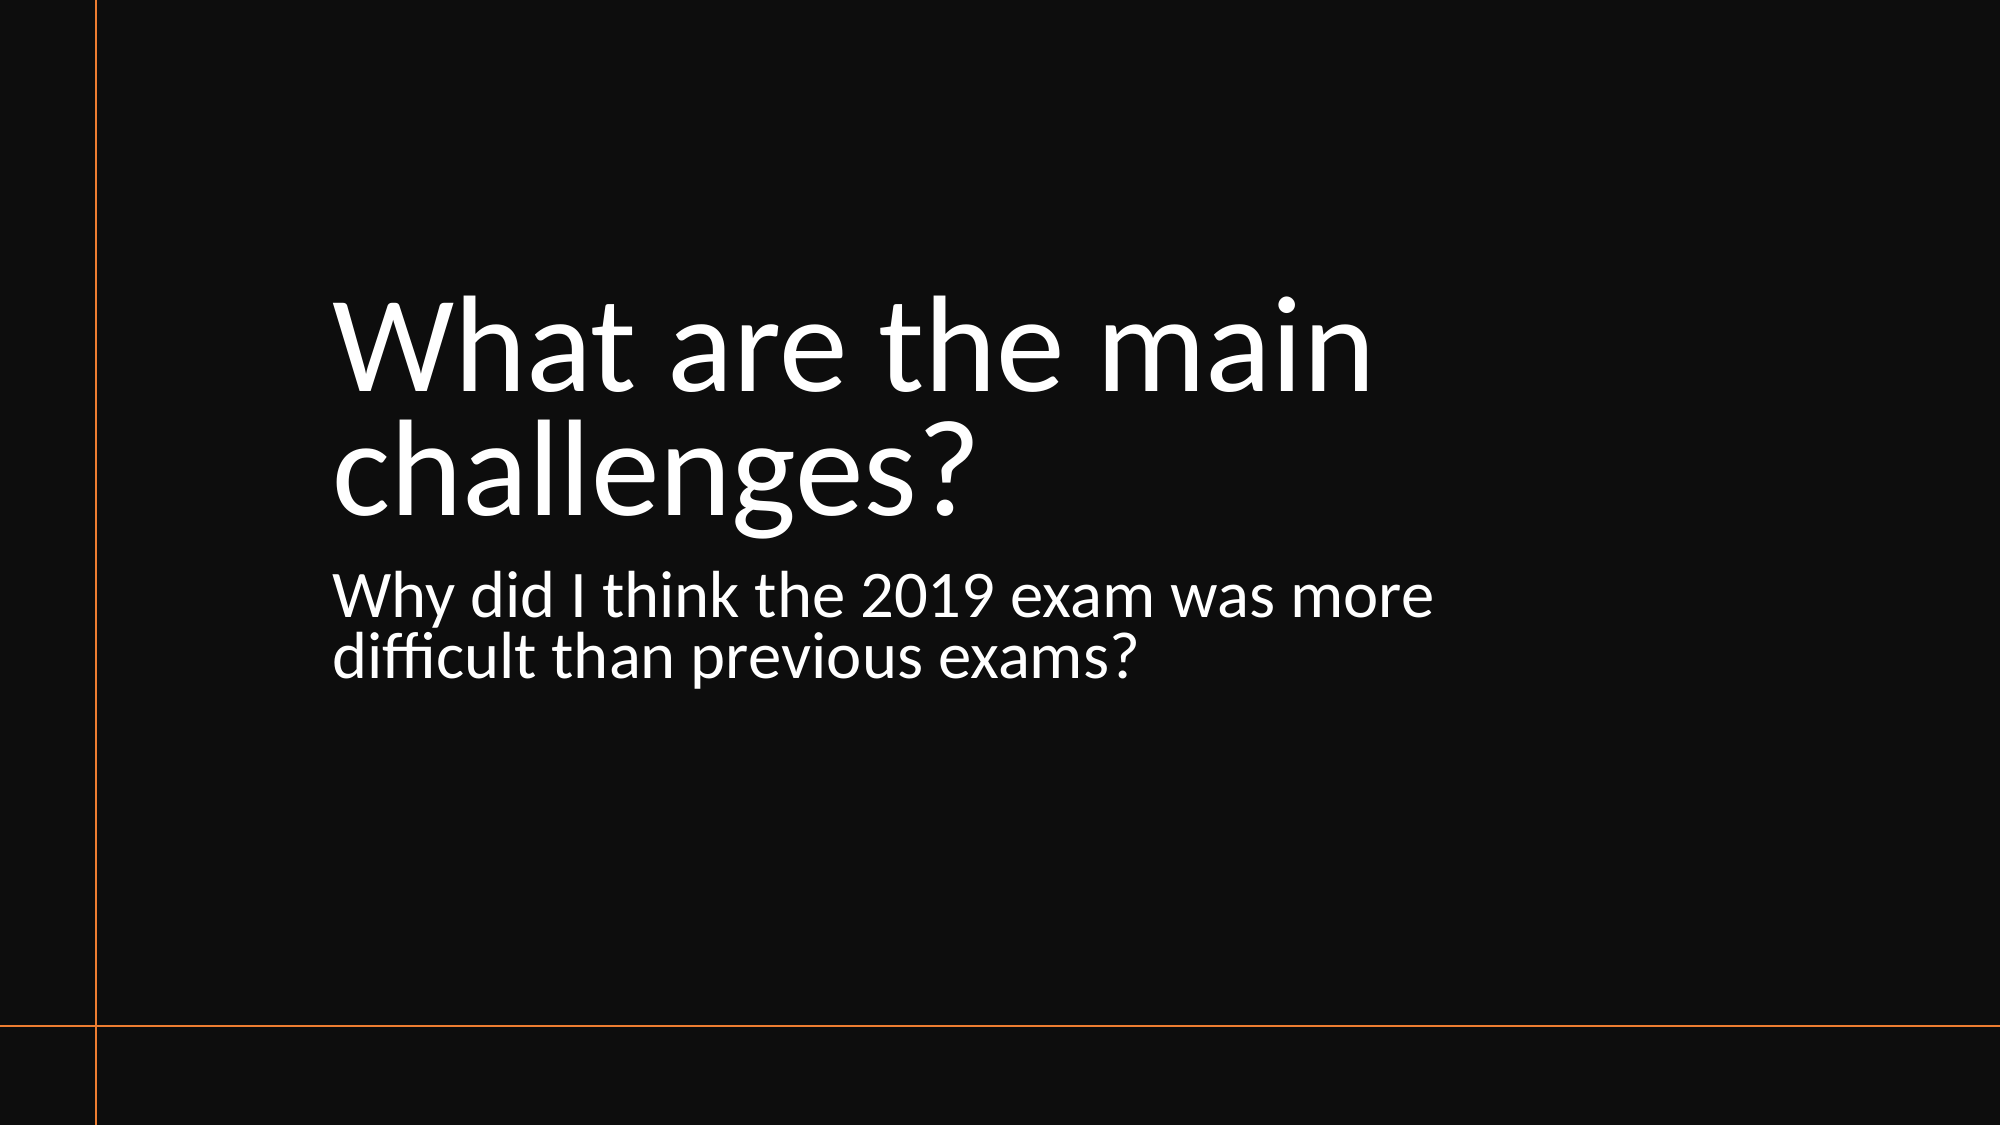

# What are the main challenges?
Why did I think the 2019 exam was more difficult than previous exams?